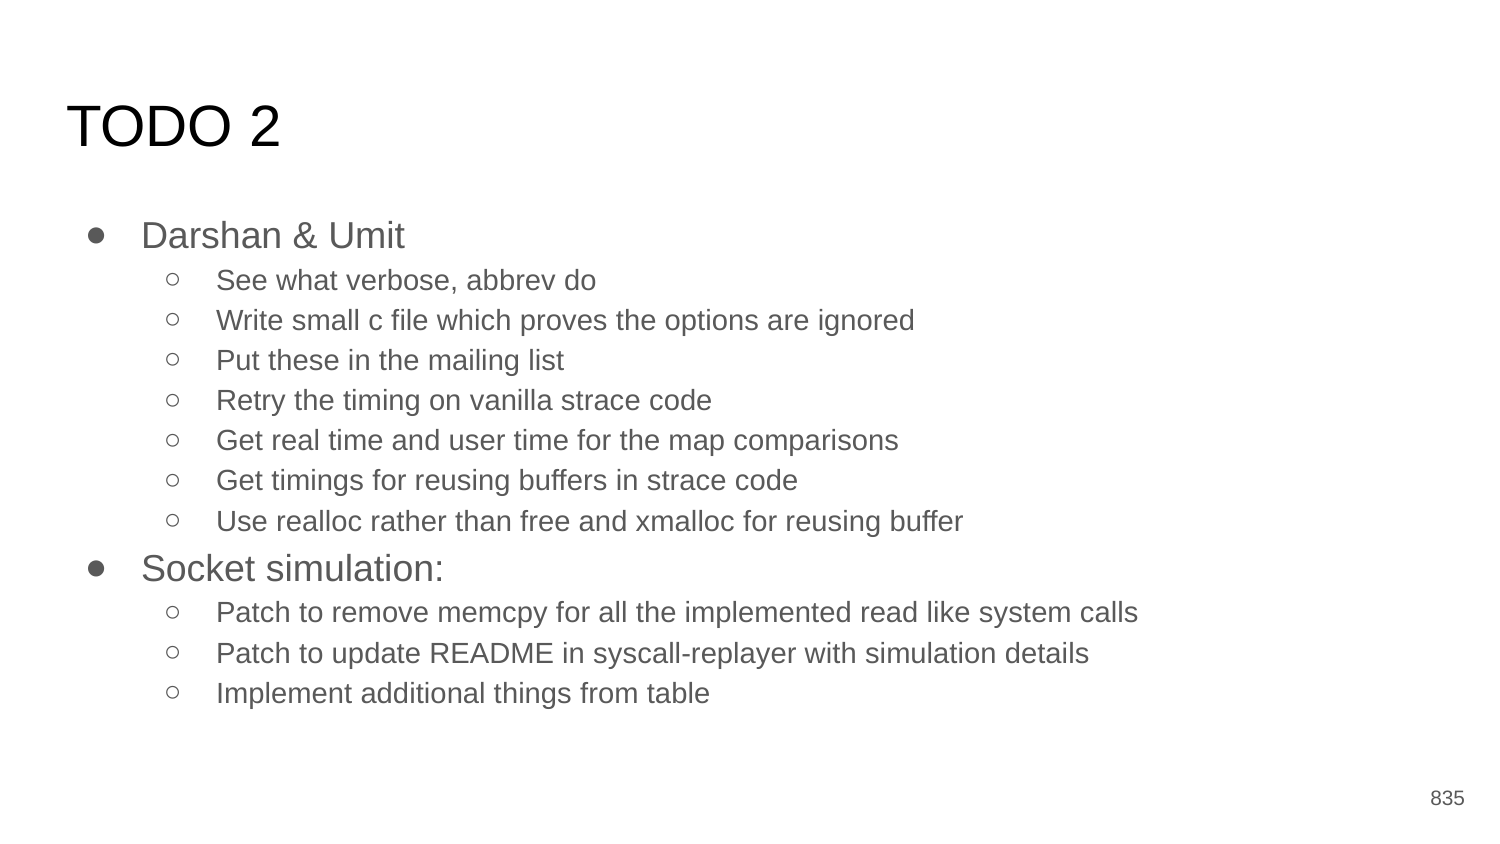

# TODO 2
Darshan & Umit
See what verbose, abbrev do
Write small c file which proves the options are ignored
Put these in the mailing list
Retry the timing on vanilla strace code
Get real time and user time for the map comparisons
Get timings for reusing buffers in strace code
Use realloc rather than free and xmalloc for reusing buffer
Socket simulation:
Patch to remove memcpy for all the implemented read like system calls
Patch to update README in syscall-replayer with simulation details
Implement additional things from table
835